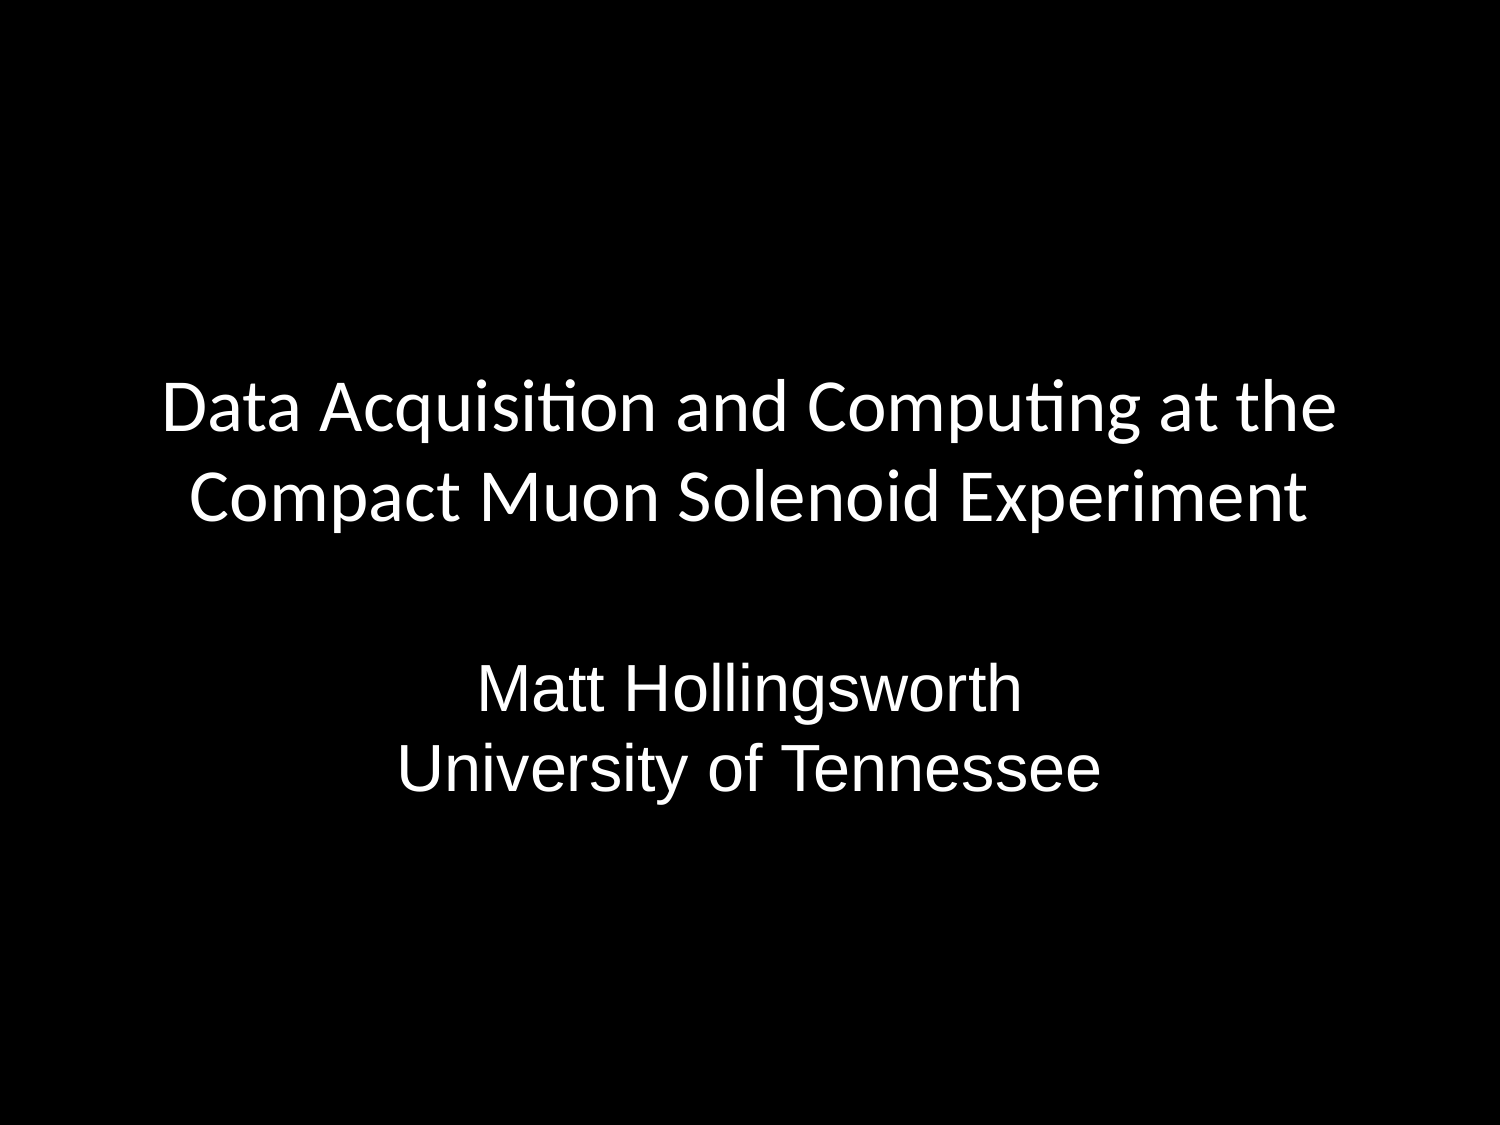

# Data Acquisition and Computing at the Compact Muon Solenoid Experiment
Matt Hollingsworth
University of Tennessee